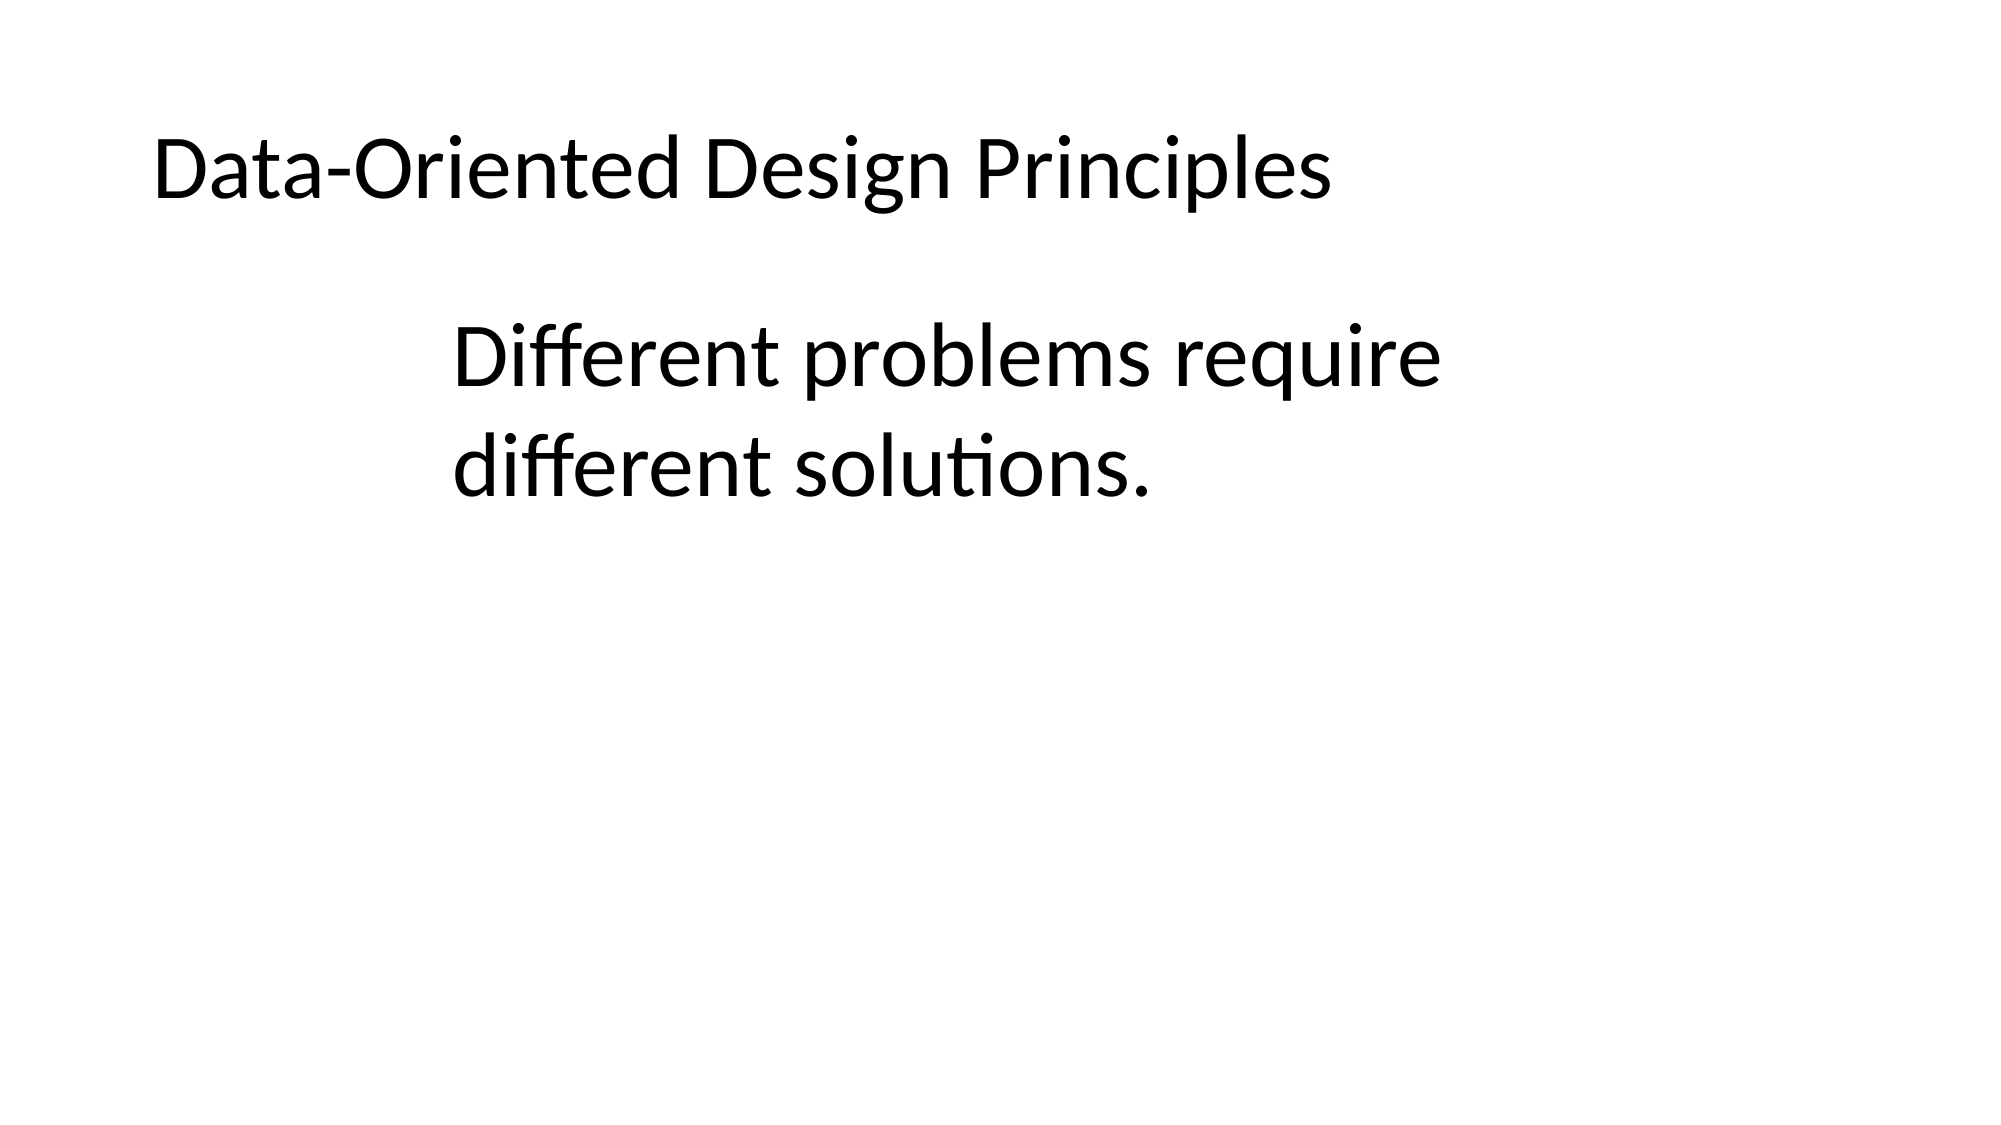

# Data-Oriented Design Principles
Different problems require different solutions.